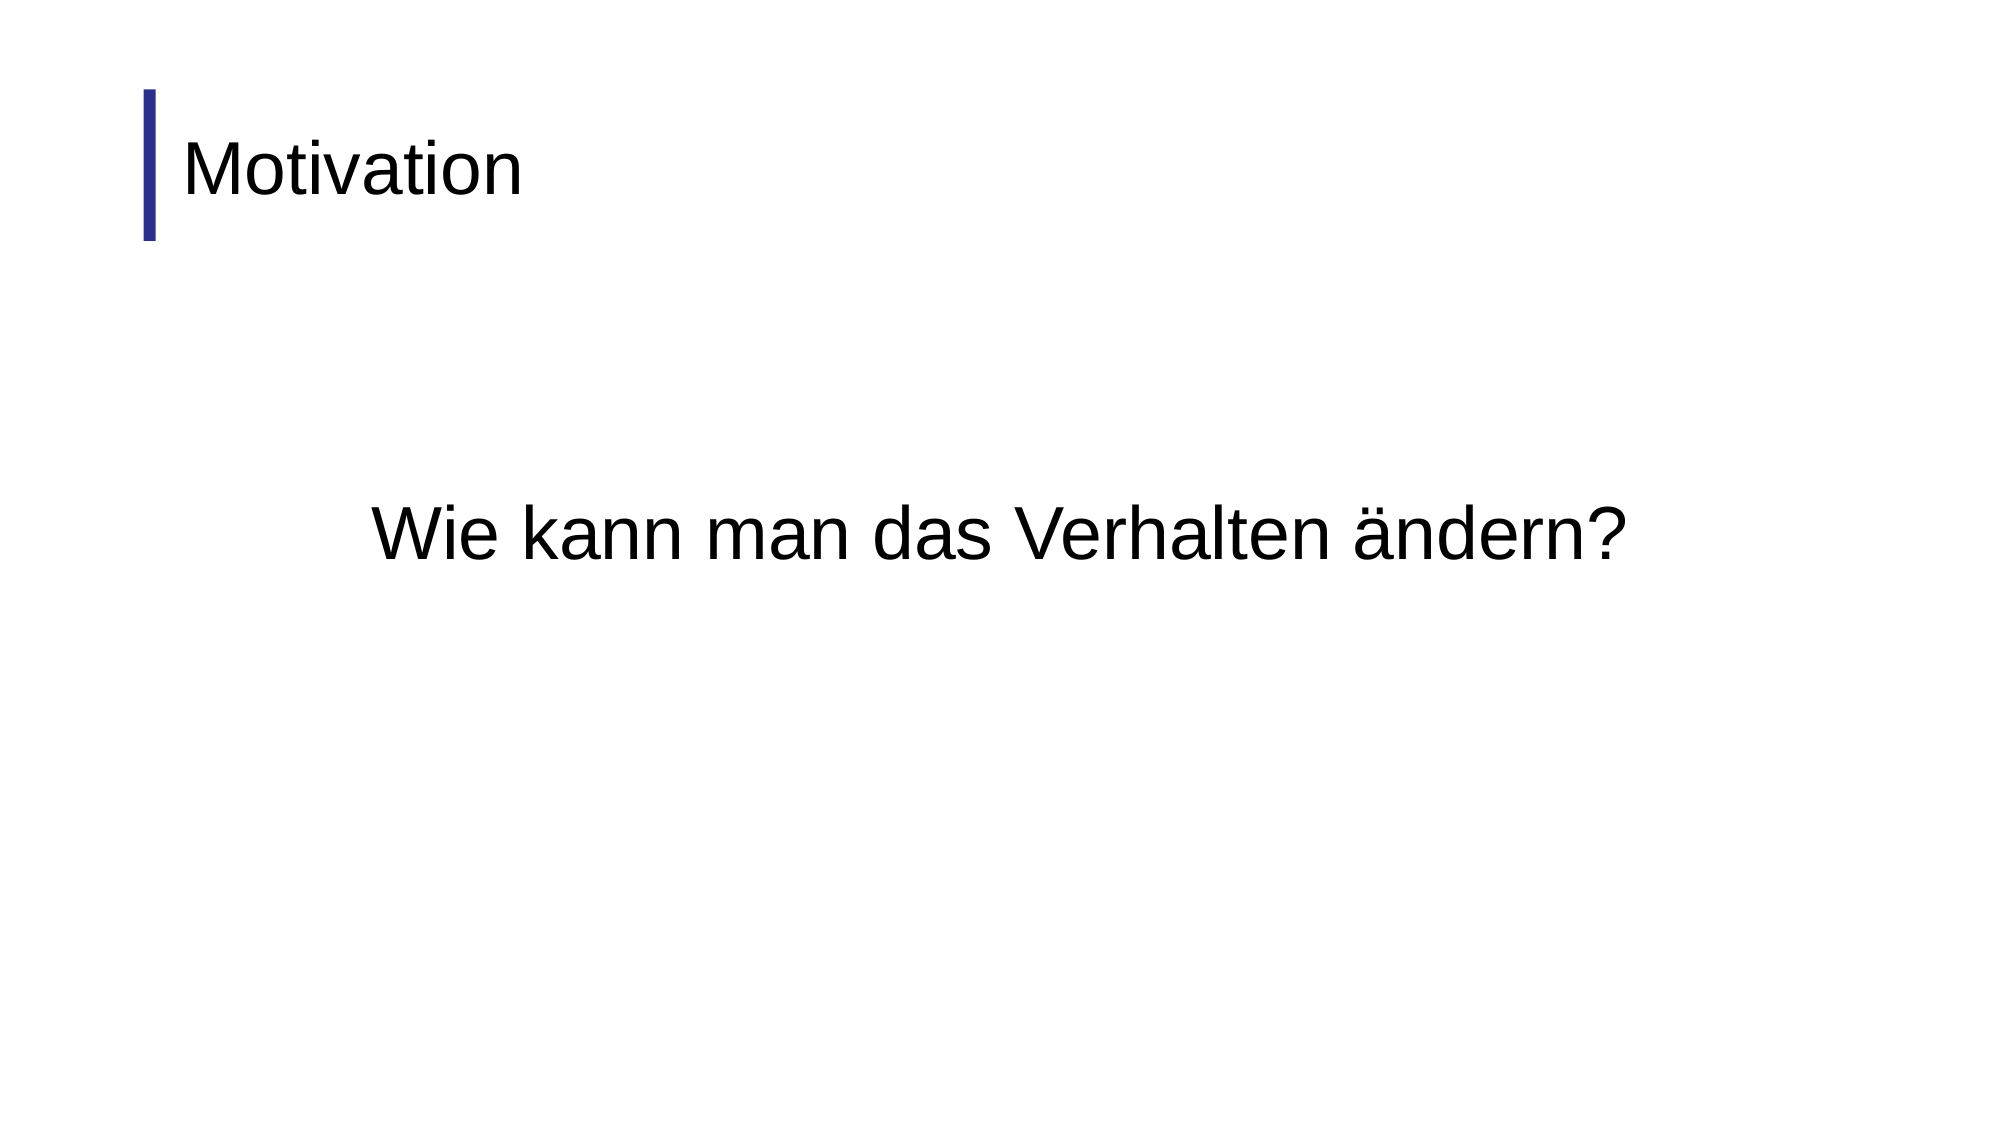

Motivation
Wie kann man das Verhalten ändern?